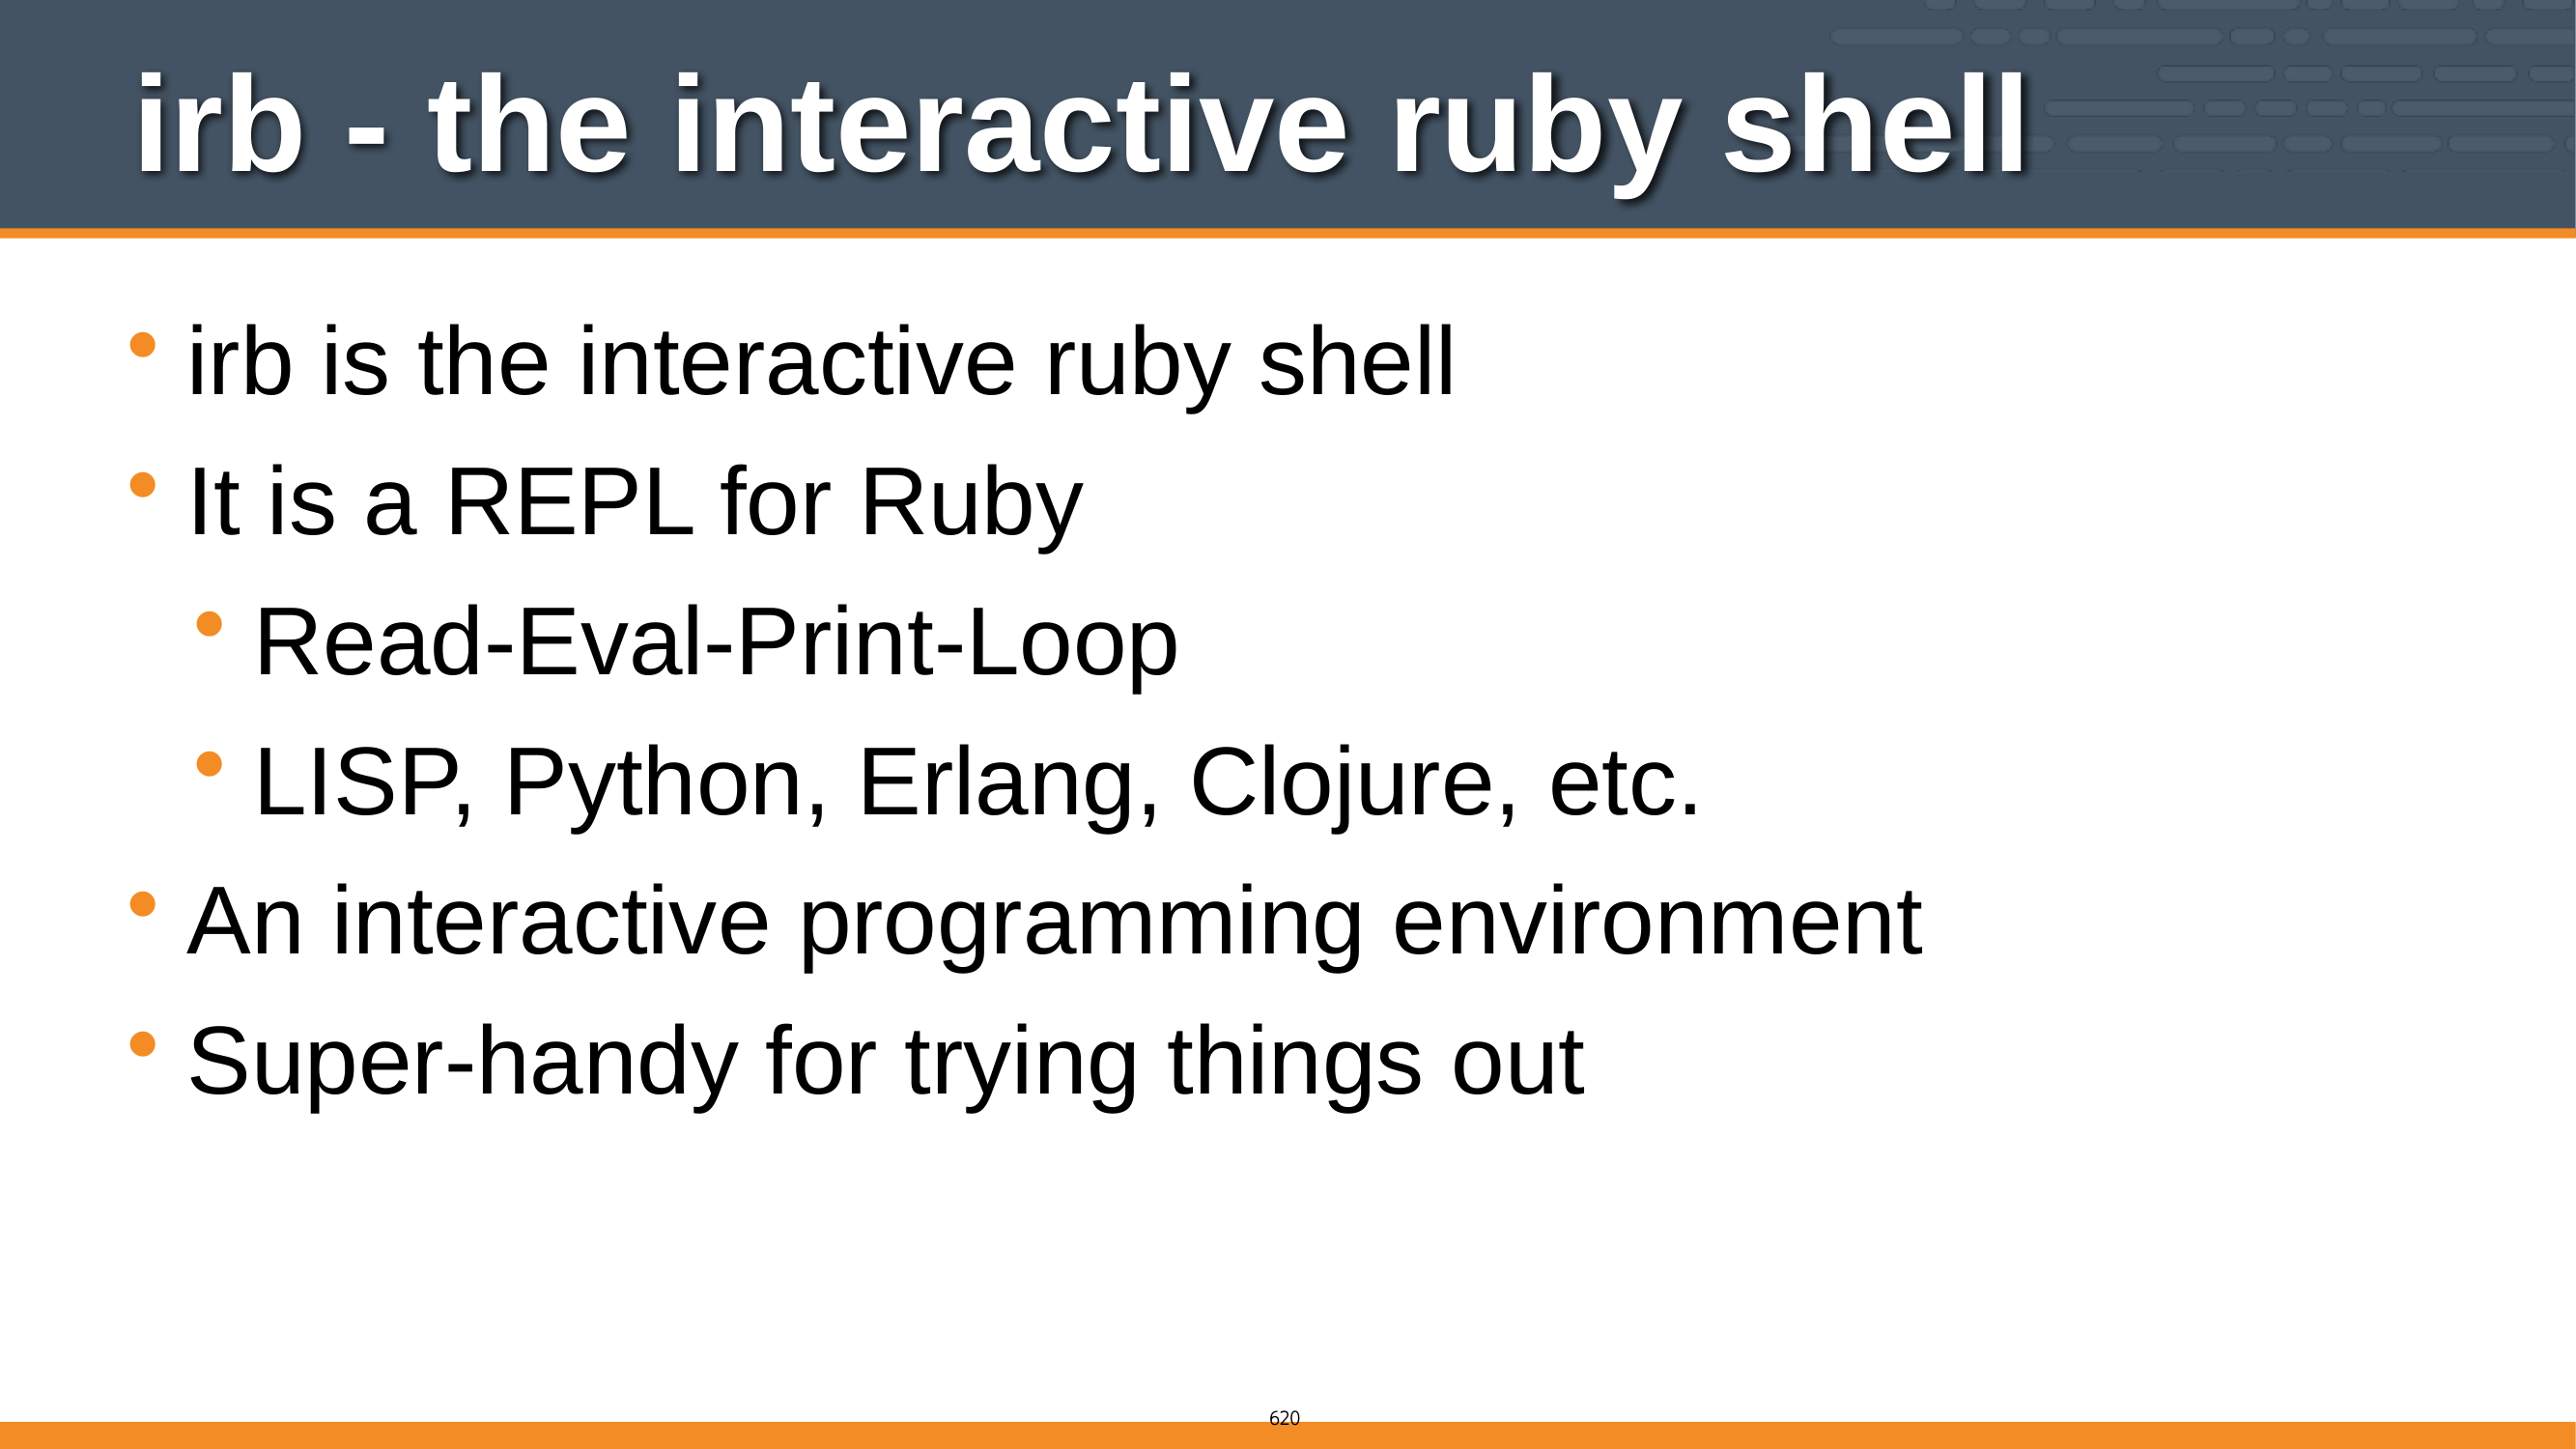

# irb - the interactive ruby shell
irb is the interactive ruby shell
It is a REPL for Ruby
Read-Eval-Print-Loop
LISP, Python, Erlang, Clojure, etc.
An interactive programming environment
Super-handy for trying things out
620